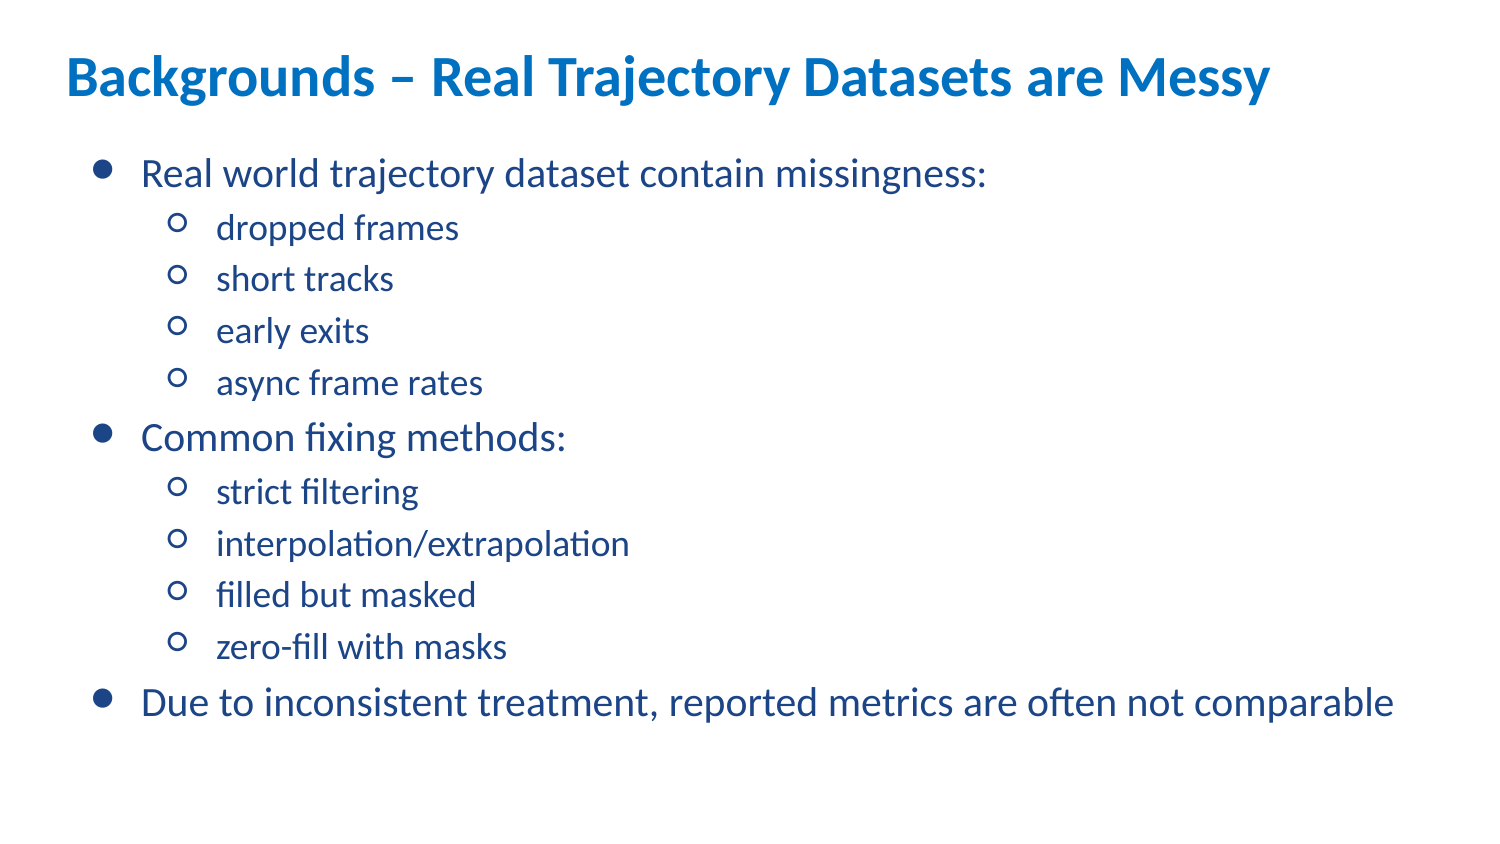

# Backgrounds – Real Trajectory Datasets are Messy
Real world trajectory dataset contain missingness:
dropped frames
short tracks
early exits
async frame rates
Common fixing methods:
strict filtering
interpolation/extrapolation
filled but masked
zero-fill with masks
Due to inconsistent treatment, reported metrics are often not comparable